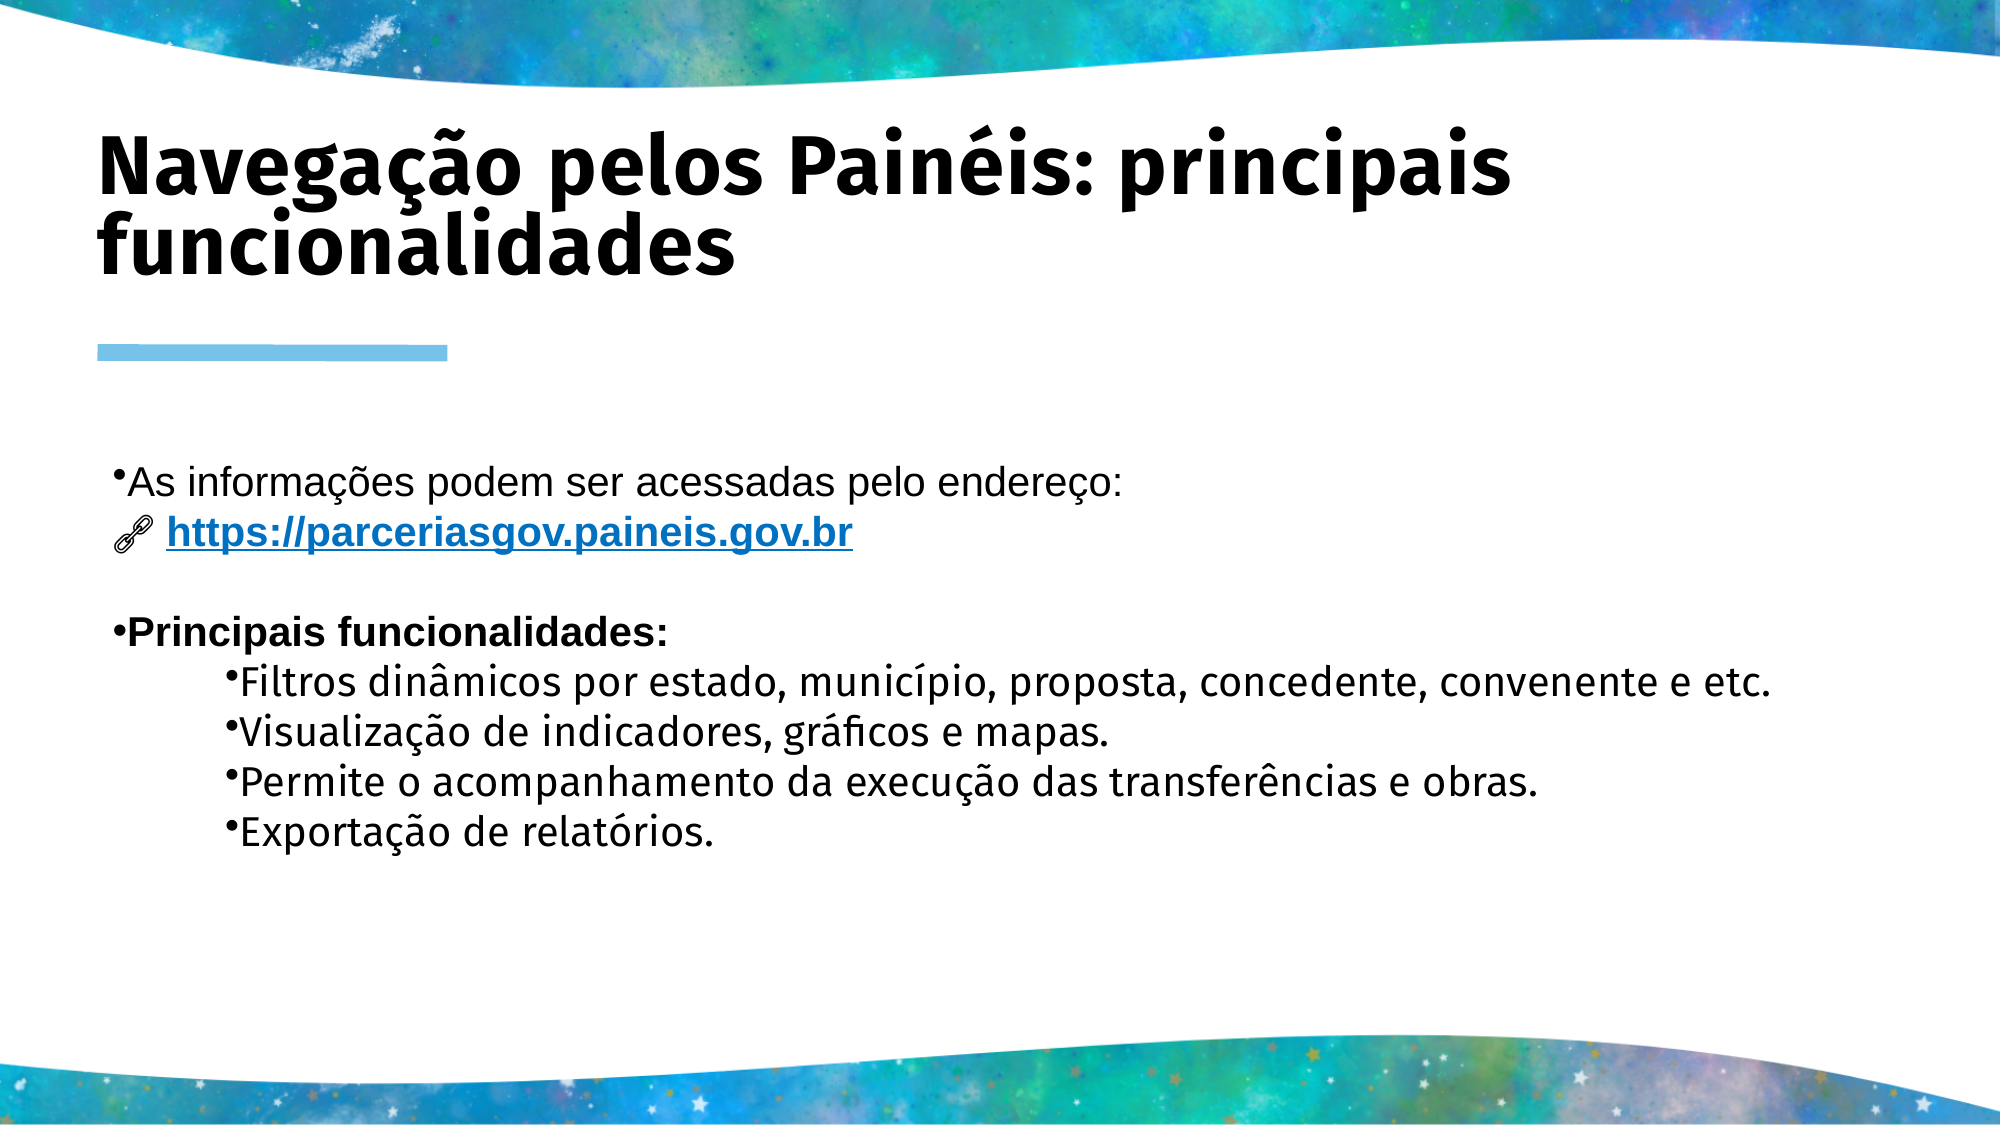

# Navegação pelos Painéis: principais funcionalidades
As informações podem ser acessadas pelo endereço:
🔗 https://parceriasgov.paineis.gov.br

Principais funcionalidades:
Filtros dinâmicos por estado, município, proposta, concedente, convenente e etc.
Visualização de indicadores, gráficos e mapas.
Permite o acompanhamento da execução das transferências e obras.
Exportação de relatórios.